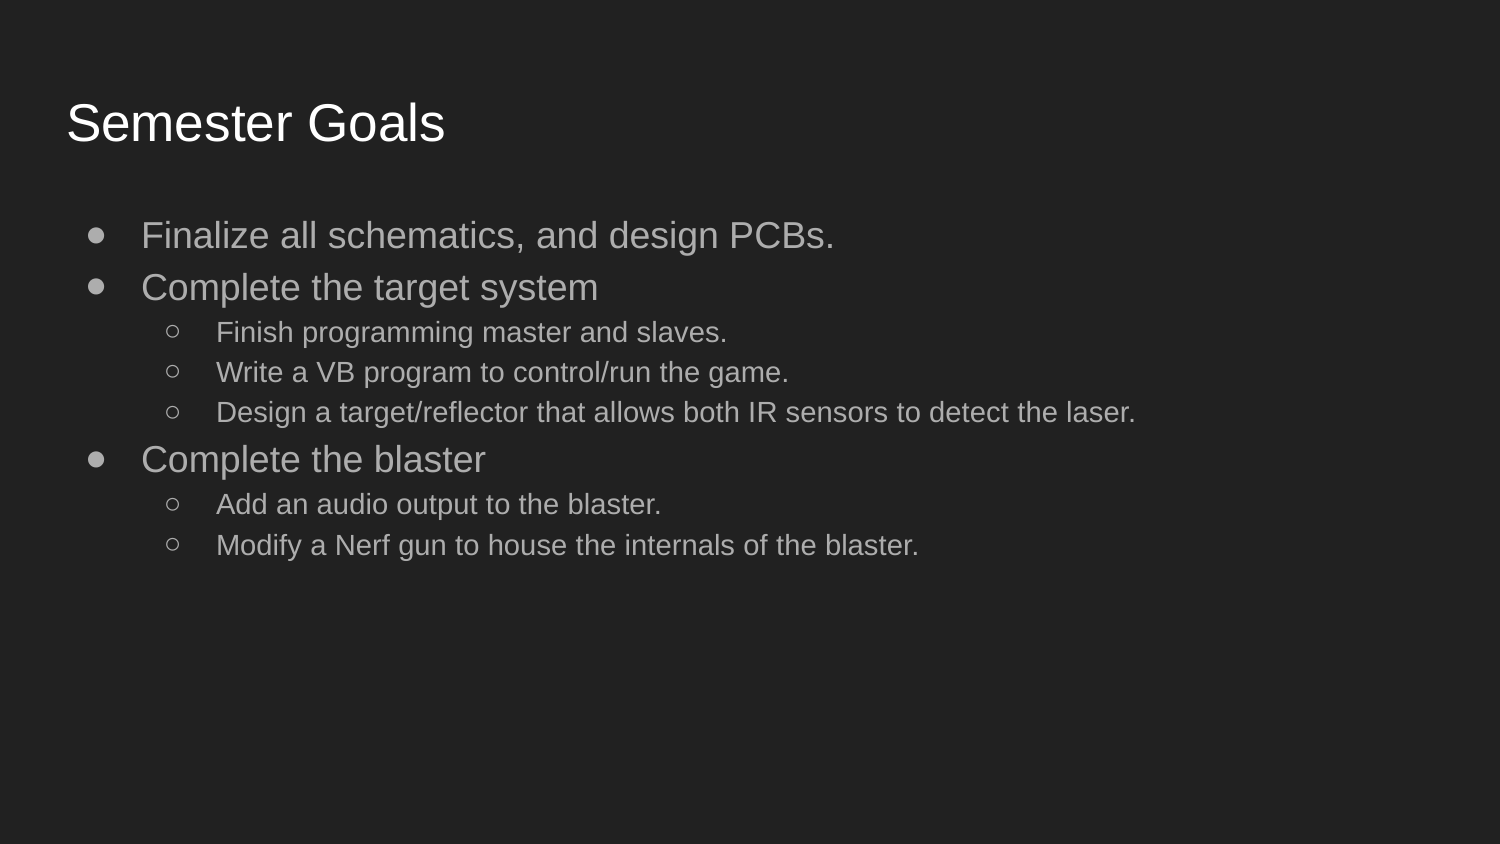

# Semester Goals
Finalize all schematics, and design PCBs.
Complete the target system
Finish programming master and slaves.
Write a VB program to control/run the game.
Design a target/reflector that allows both IR sensors to detect the laser.
Complete the blaster
Add an audio output to the blaster.
Modify a Nerf gun to house the internals of the blaster.